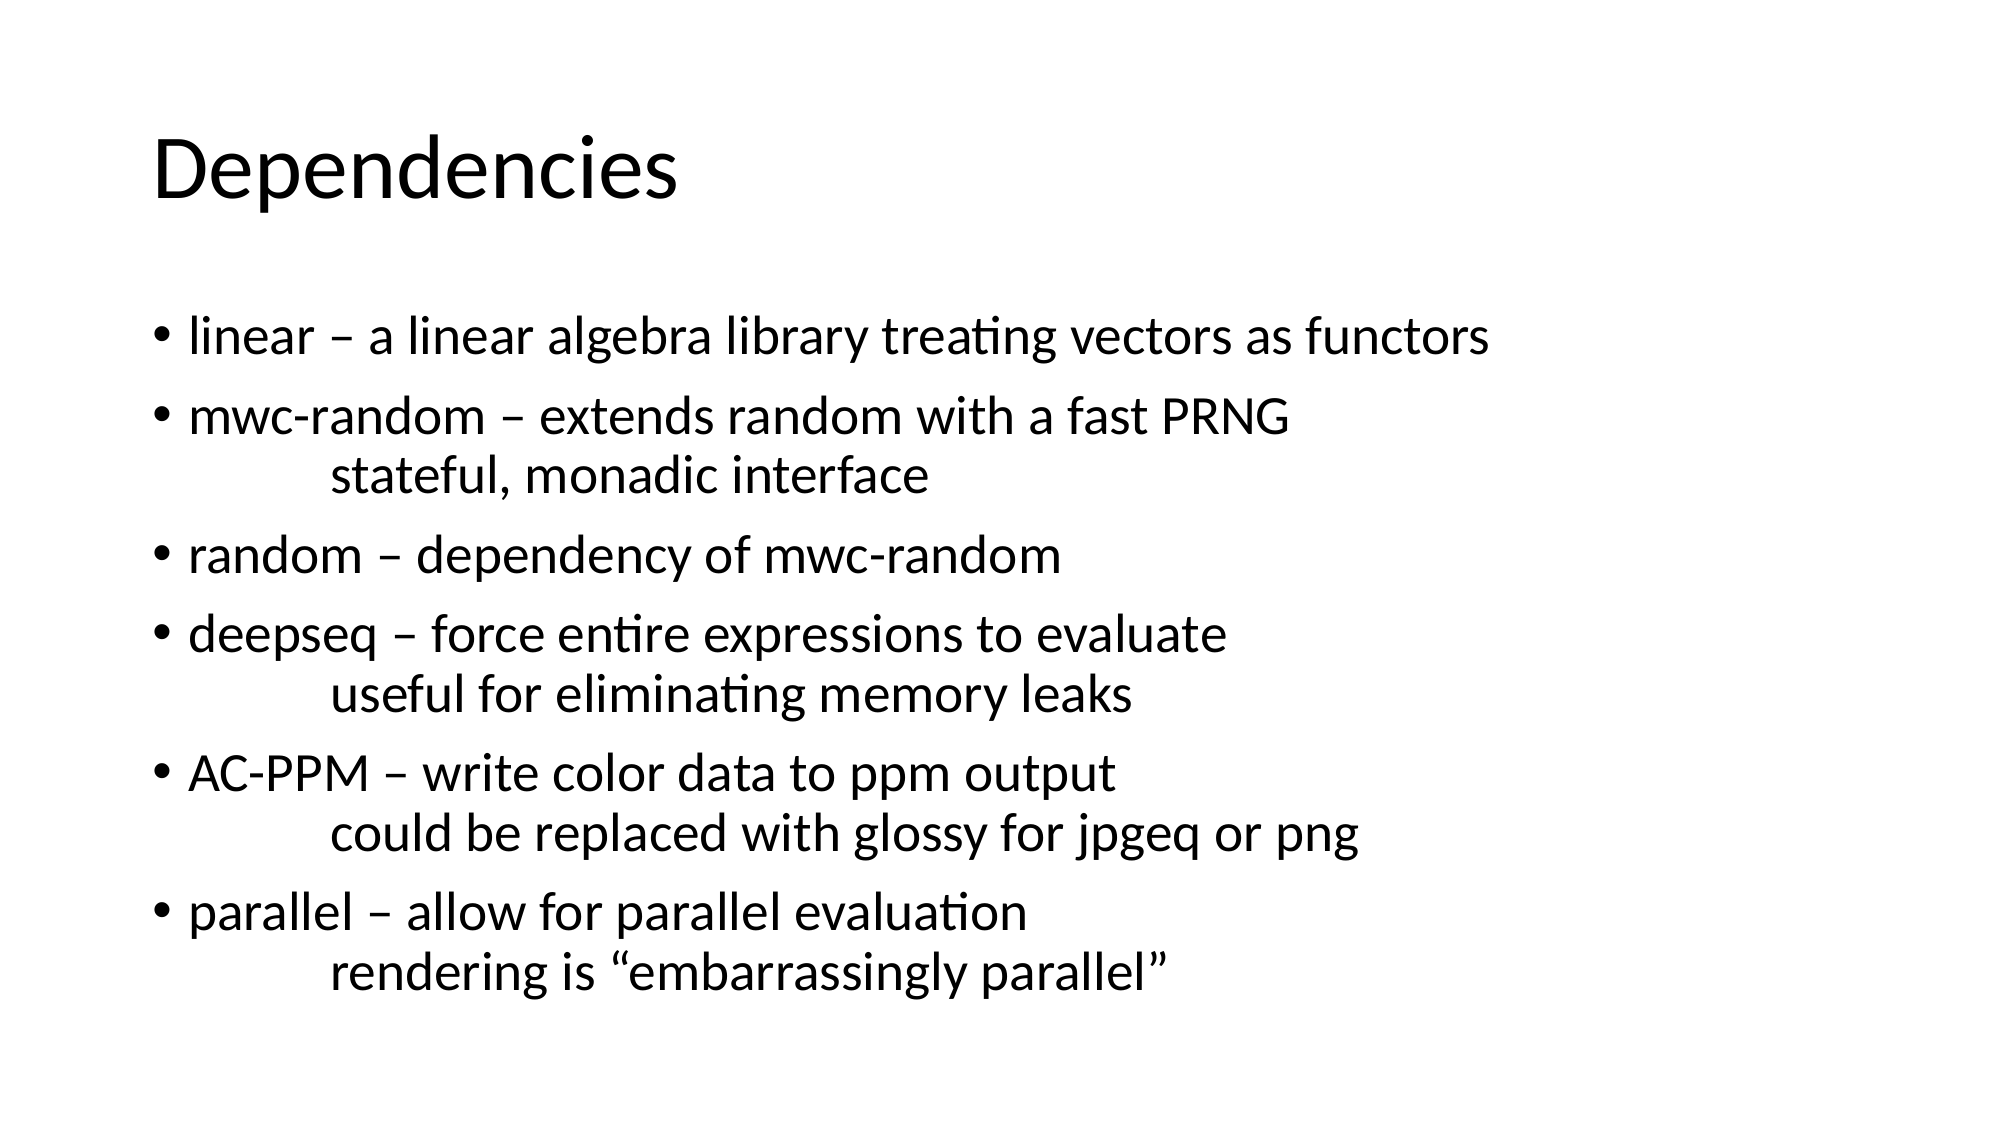

# Dependencies
linear – a linear algebra library treating vectors as functors
mwc-random – extends random with a fast PRNG
	stateful, monadic interface
random – dependency of mwc-random
deepseq – force entire expressions to evaluate
	useful for eliminating memory leaks
AC-PPM – write color data to ppm output
	could be replaced with glossy for jpgeq or png
parallel – allow for parallel evaluation
	rendering is “embarrassingly parallel”